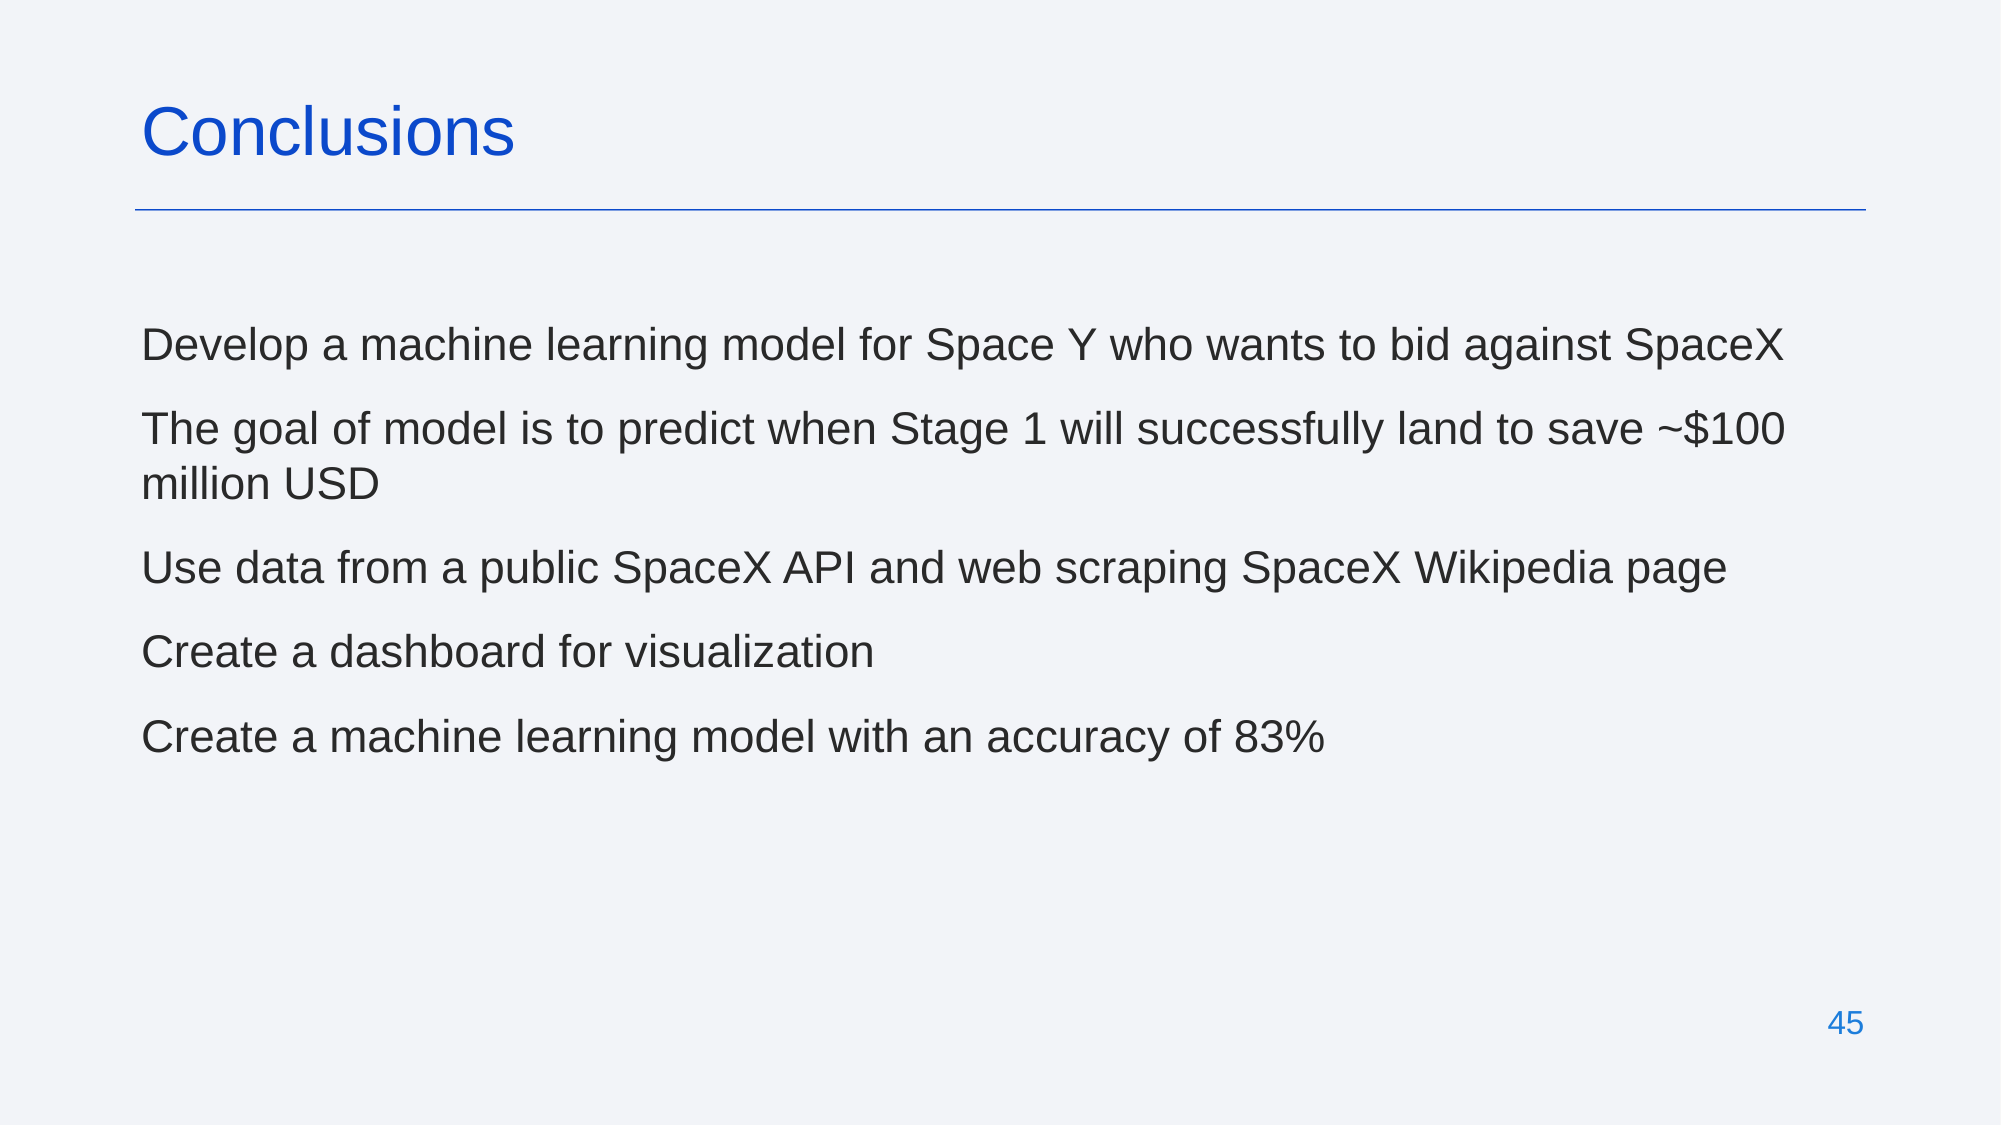

Conclusions
Develop a machine learning model for Space Y who wants to bid against SpaceX
The goal of model is to predict when Stage 1 will successfully land to save ~$100 million USD
Use data from a public SpaceX API and web scraping SpaceX Wikipedia page
Create a dashboard for visualization
Create a machine learning model with an accuracy of 83%
45